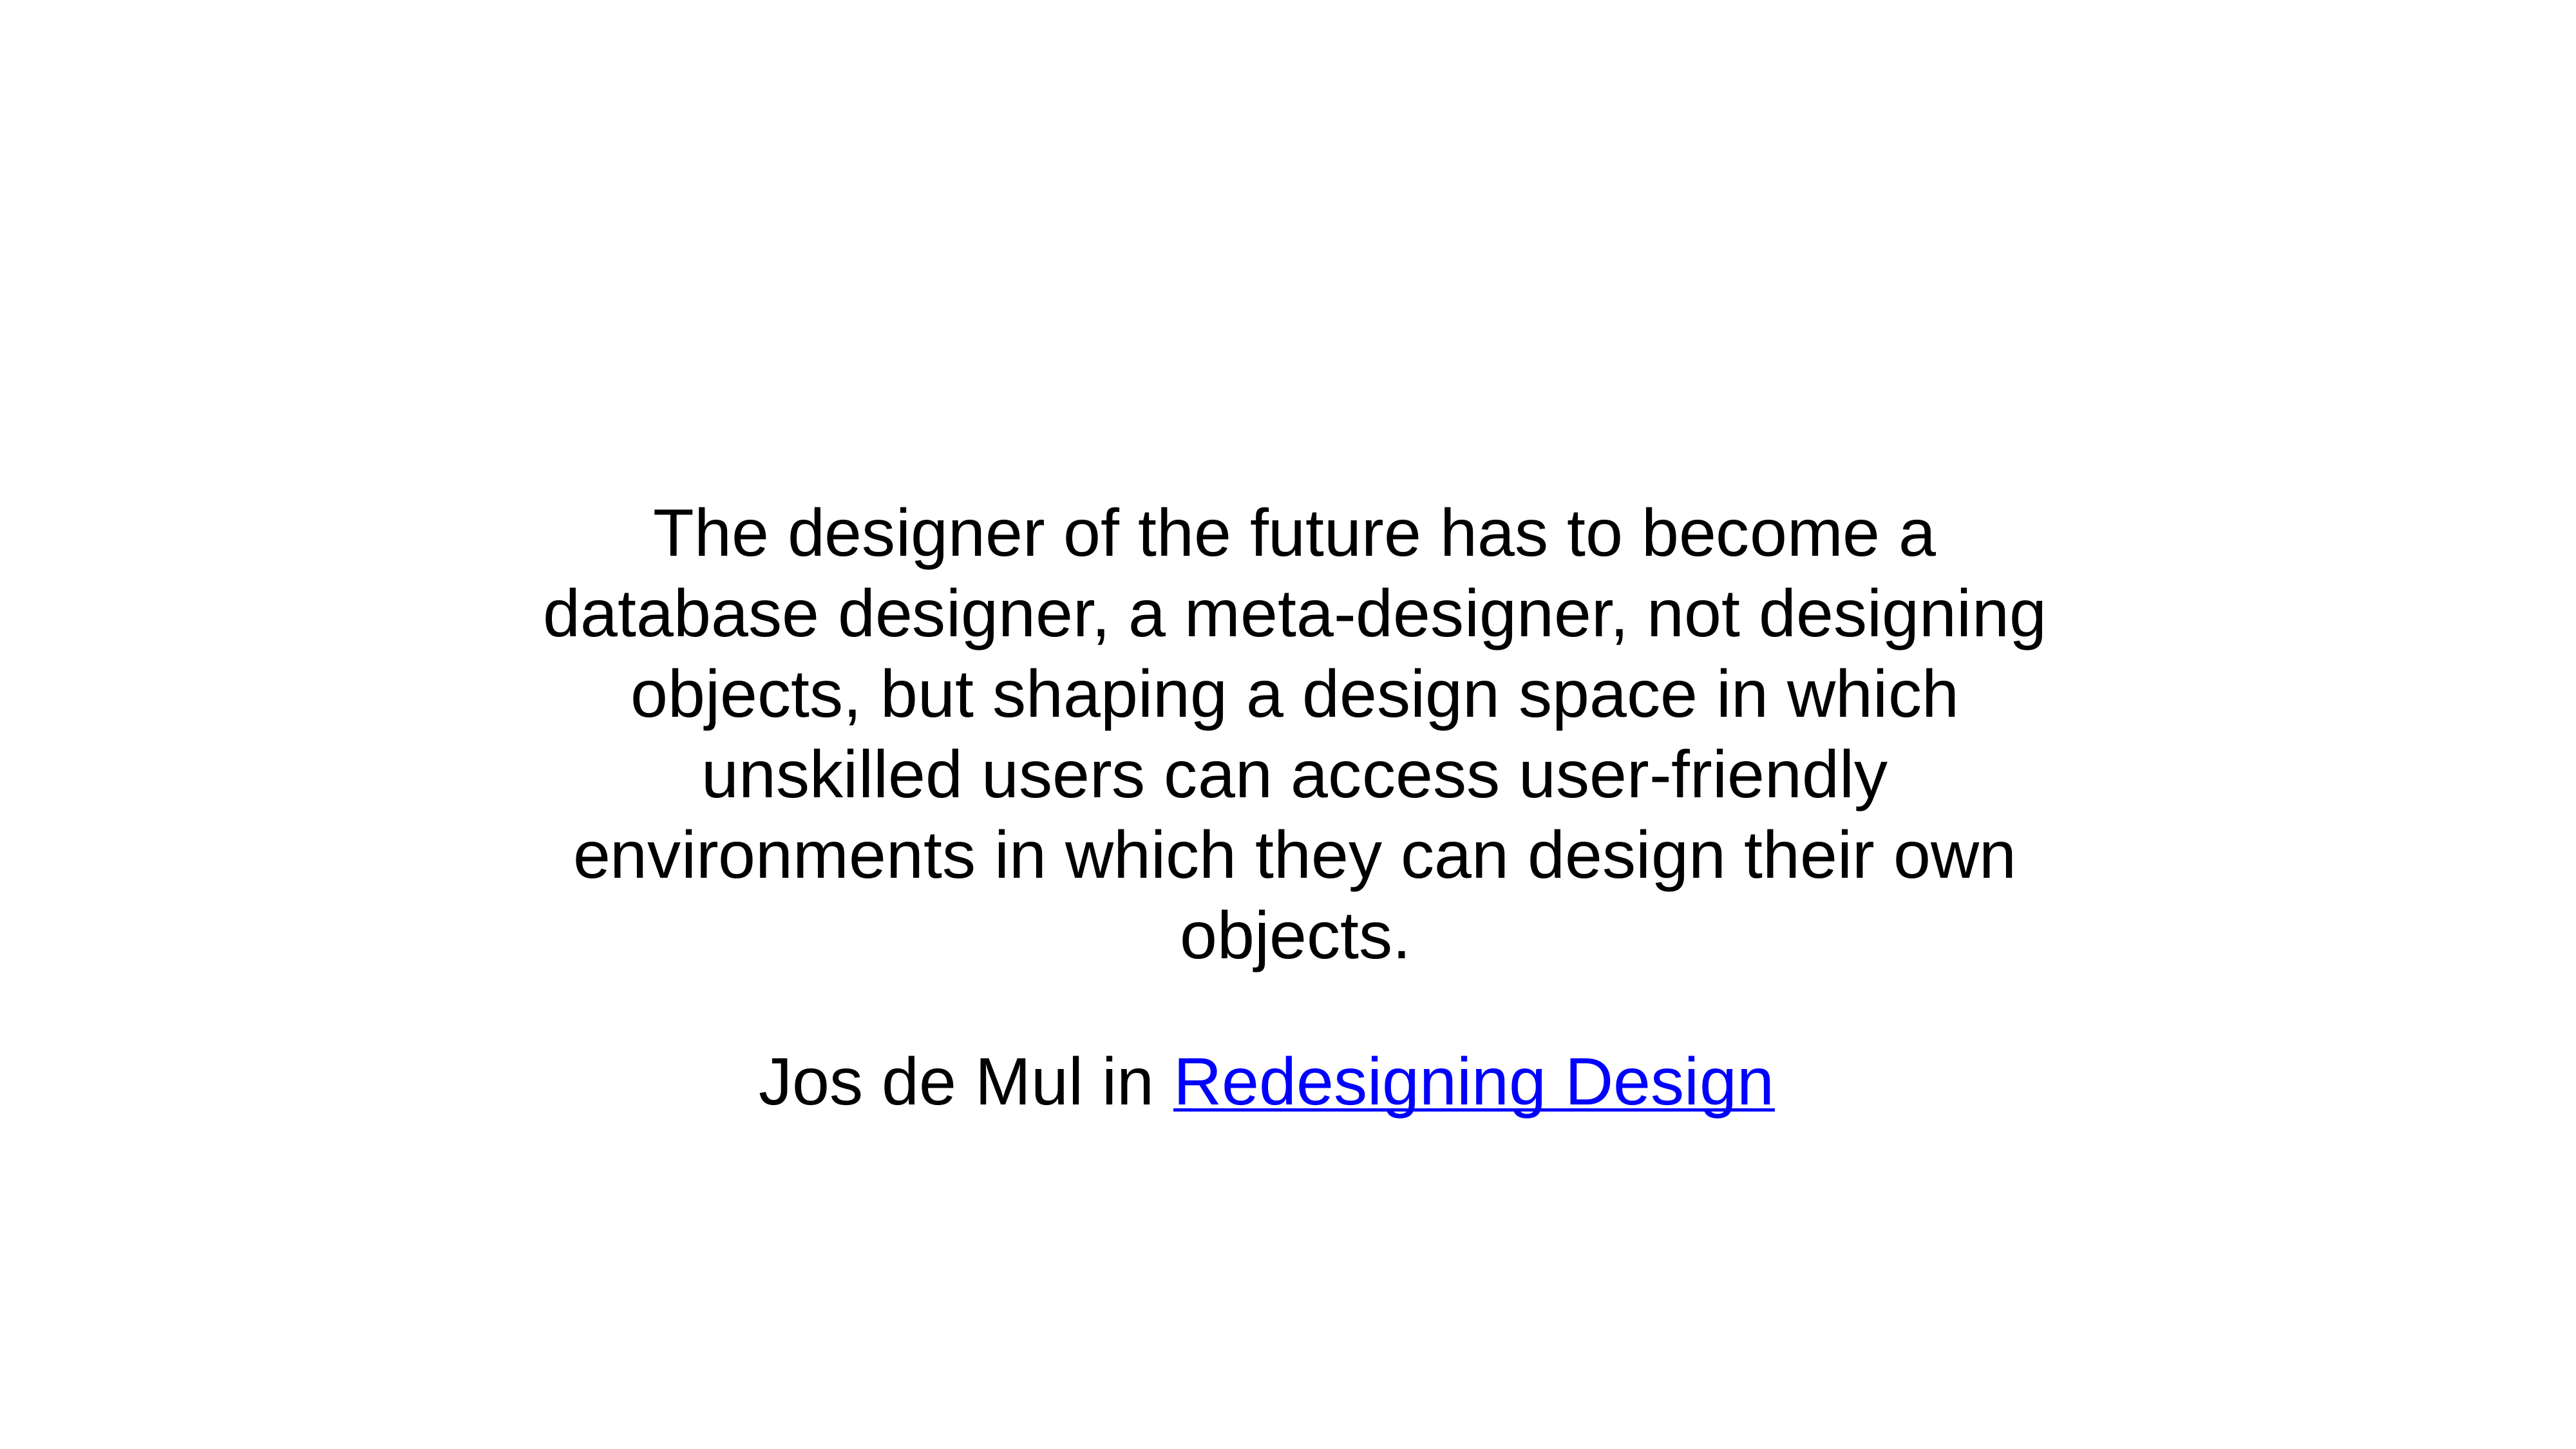

The designer of the future has to become a database designer, a meta-designer, not designing objects, but shaping a design space in which unskilled users can access user-friendly environments in which they can design their own objects.
Jos de Mul in Redesigning Design